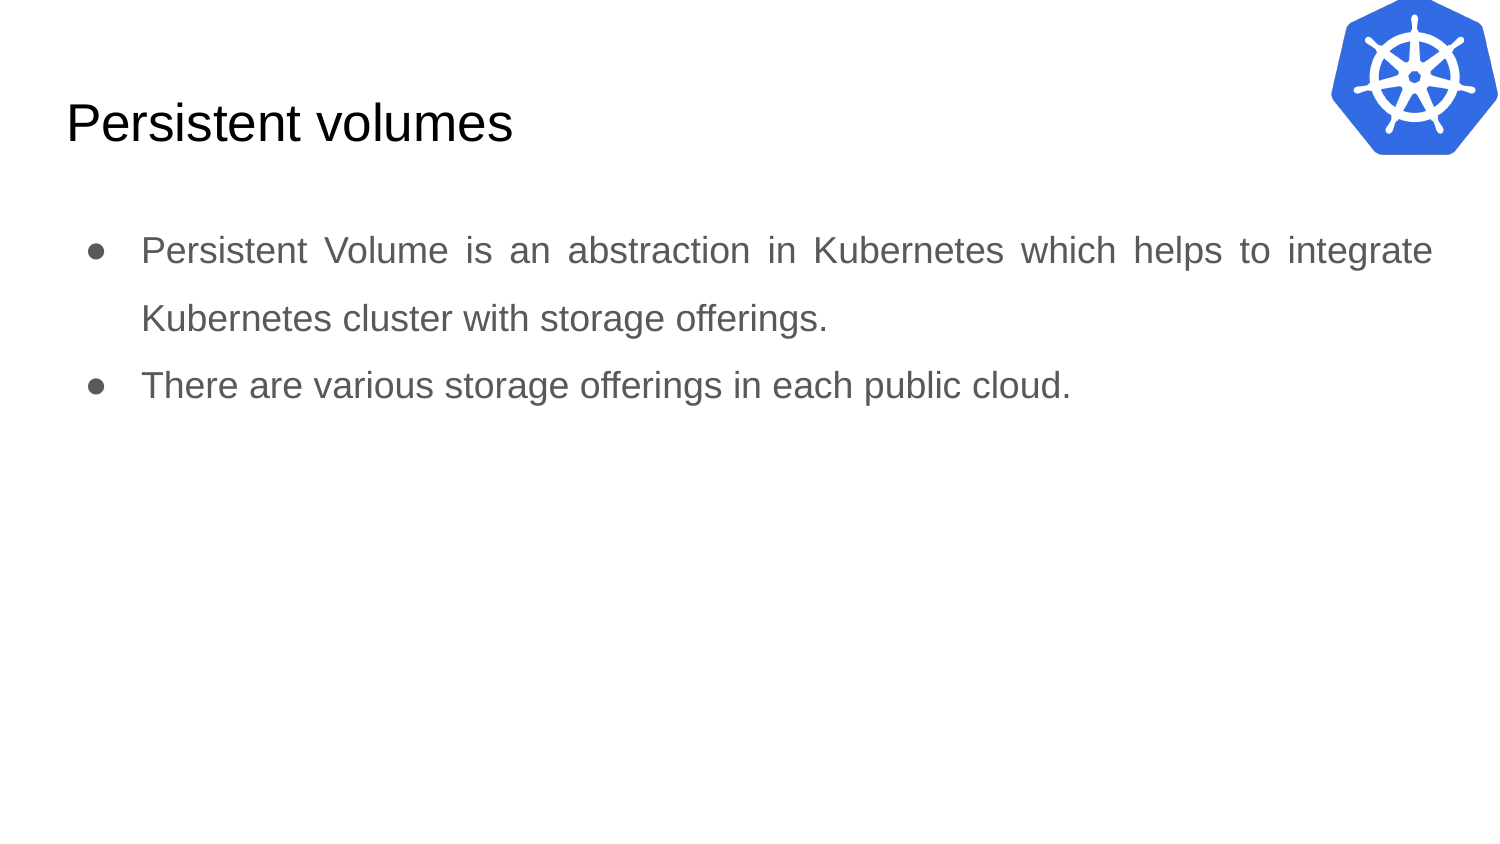

# Persistent volumes
Persistent Volume is an abstraction in Kubernetes which helps to integrate Kubernetes cluster with storage offerings.
There are various storage offerings in each public cloud.